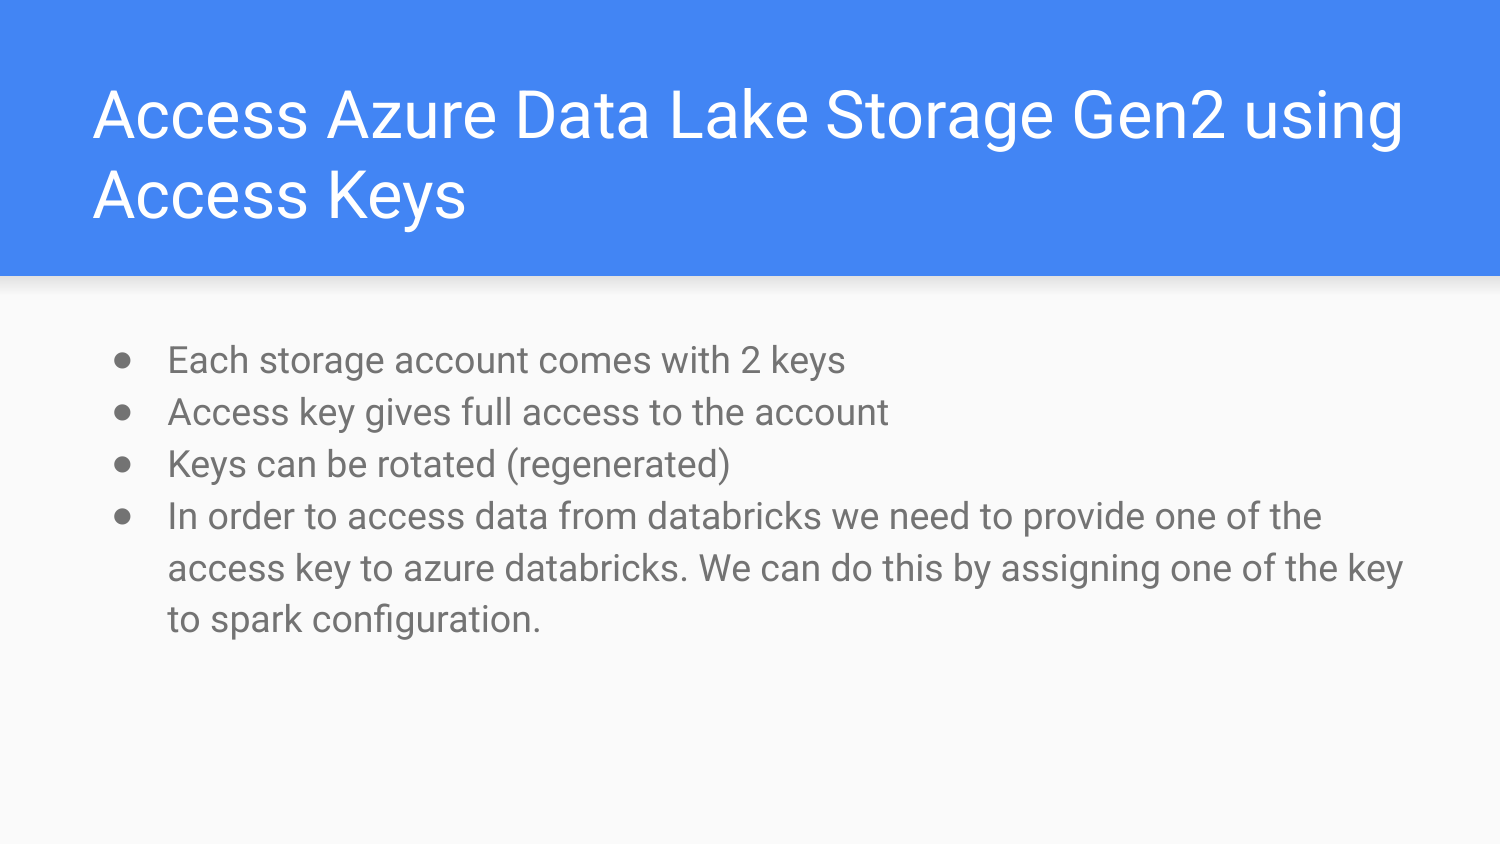

# Access Azure Data Lake Storage Gen2 using Access Keys
Each storage account comes with 2 keys
Access key gives full access to the account
Keys can be rotated (regenerated)
In order to access data from databricks we need to provide one of the access key to azure databricks. We can do this by assigning one of the key to spark configuration.